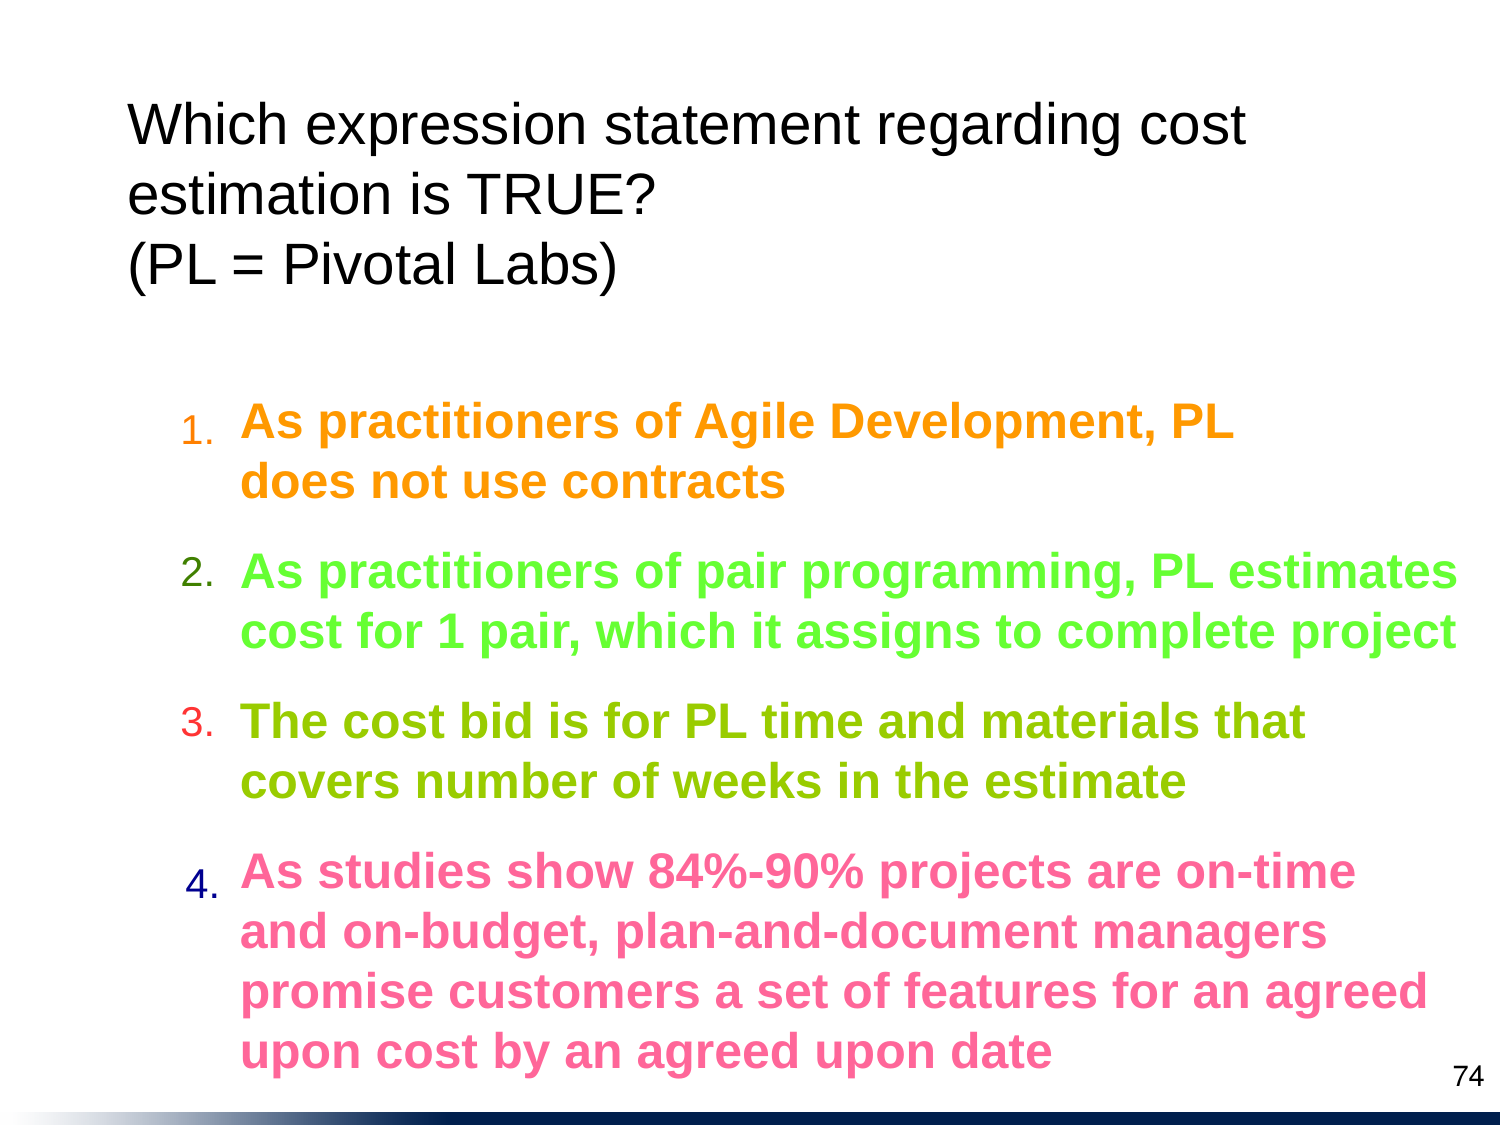

Which expression statement regarding cost estimation is TRUE?
(PL = Pivotal Labs)

As practitioners of Agile Development, PL does not use contracts
1.
As practitioners of pair programming, PL estimates cost for 1 pair, which it assigns to complete project
2.
The cost bid is for PL time and materials that covers number of weeks in the estimate
3.
As studies show 84%-90% projects are on-time and on-budget, plan-and-document managers promise customers a set of features for an agreed upon cost by an agreed upon date
4.
74